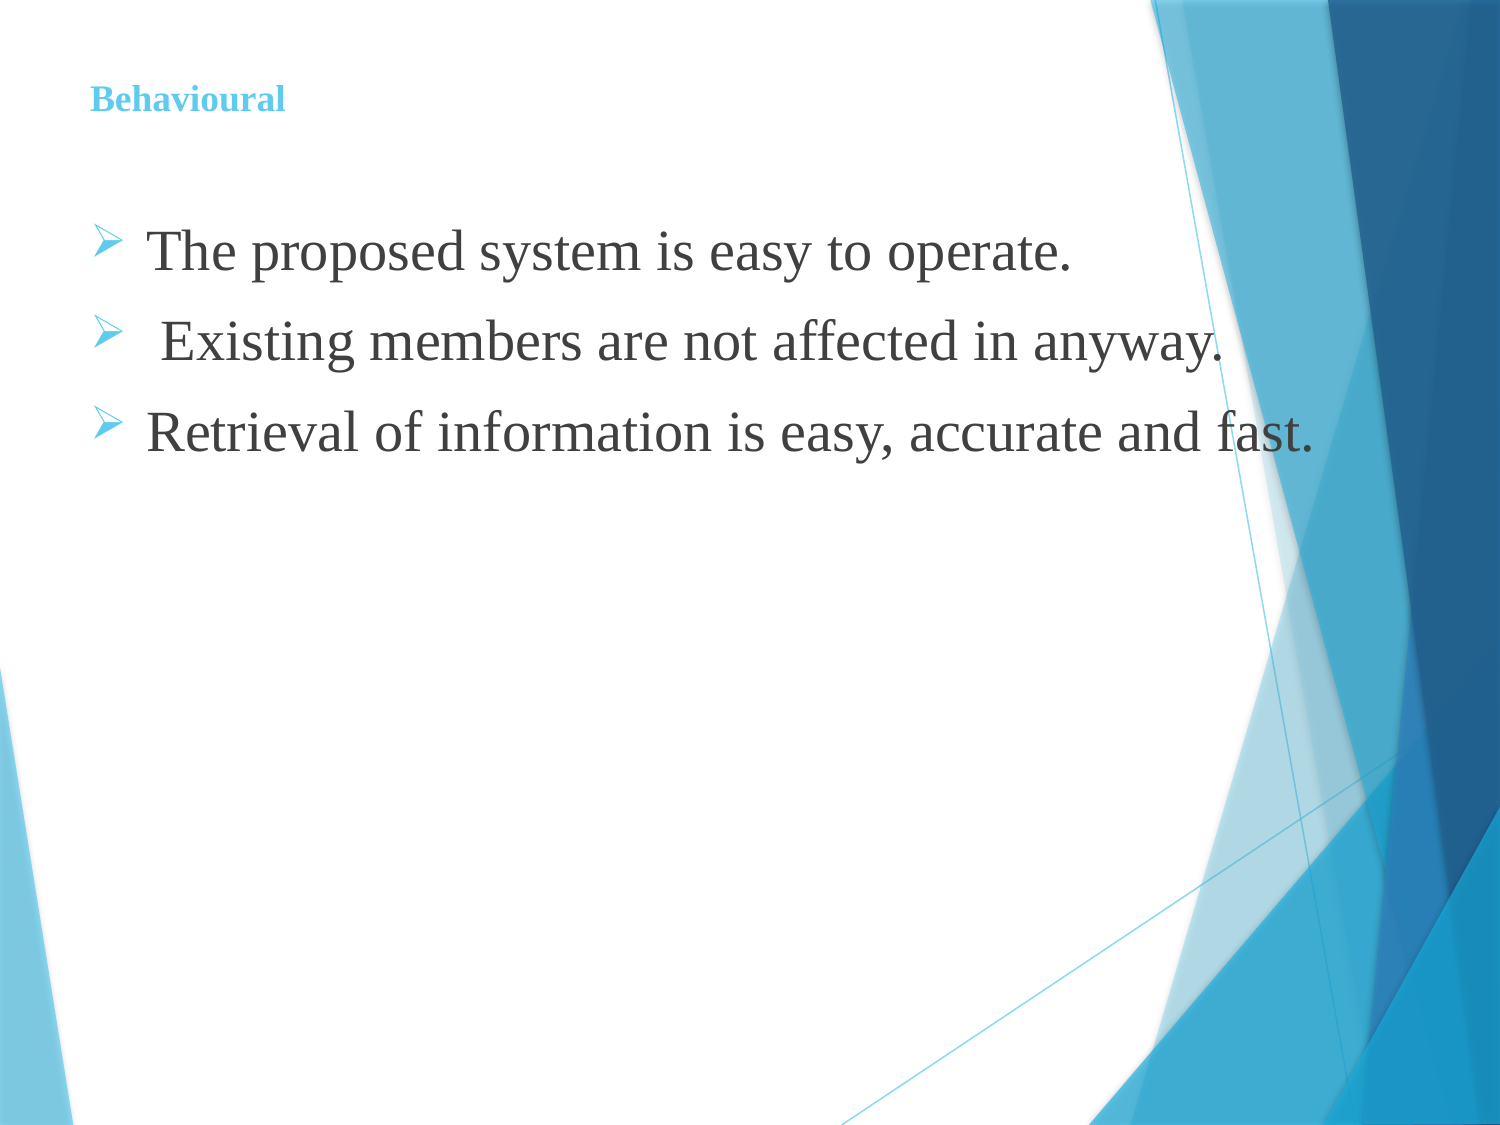

# Behavioural

The proposed system is easy to operate.
 Existing members are not affected in anyway.
Retrieval of information is easy, accurate and fast.